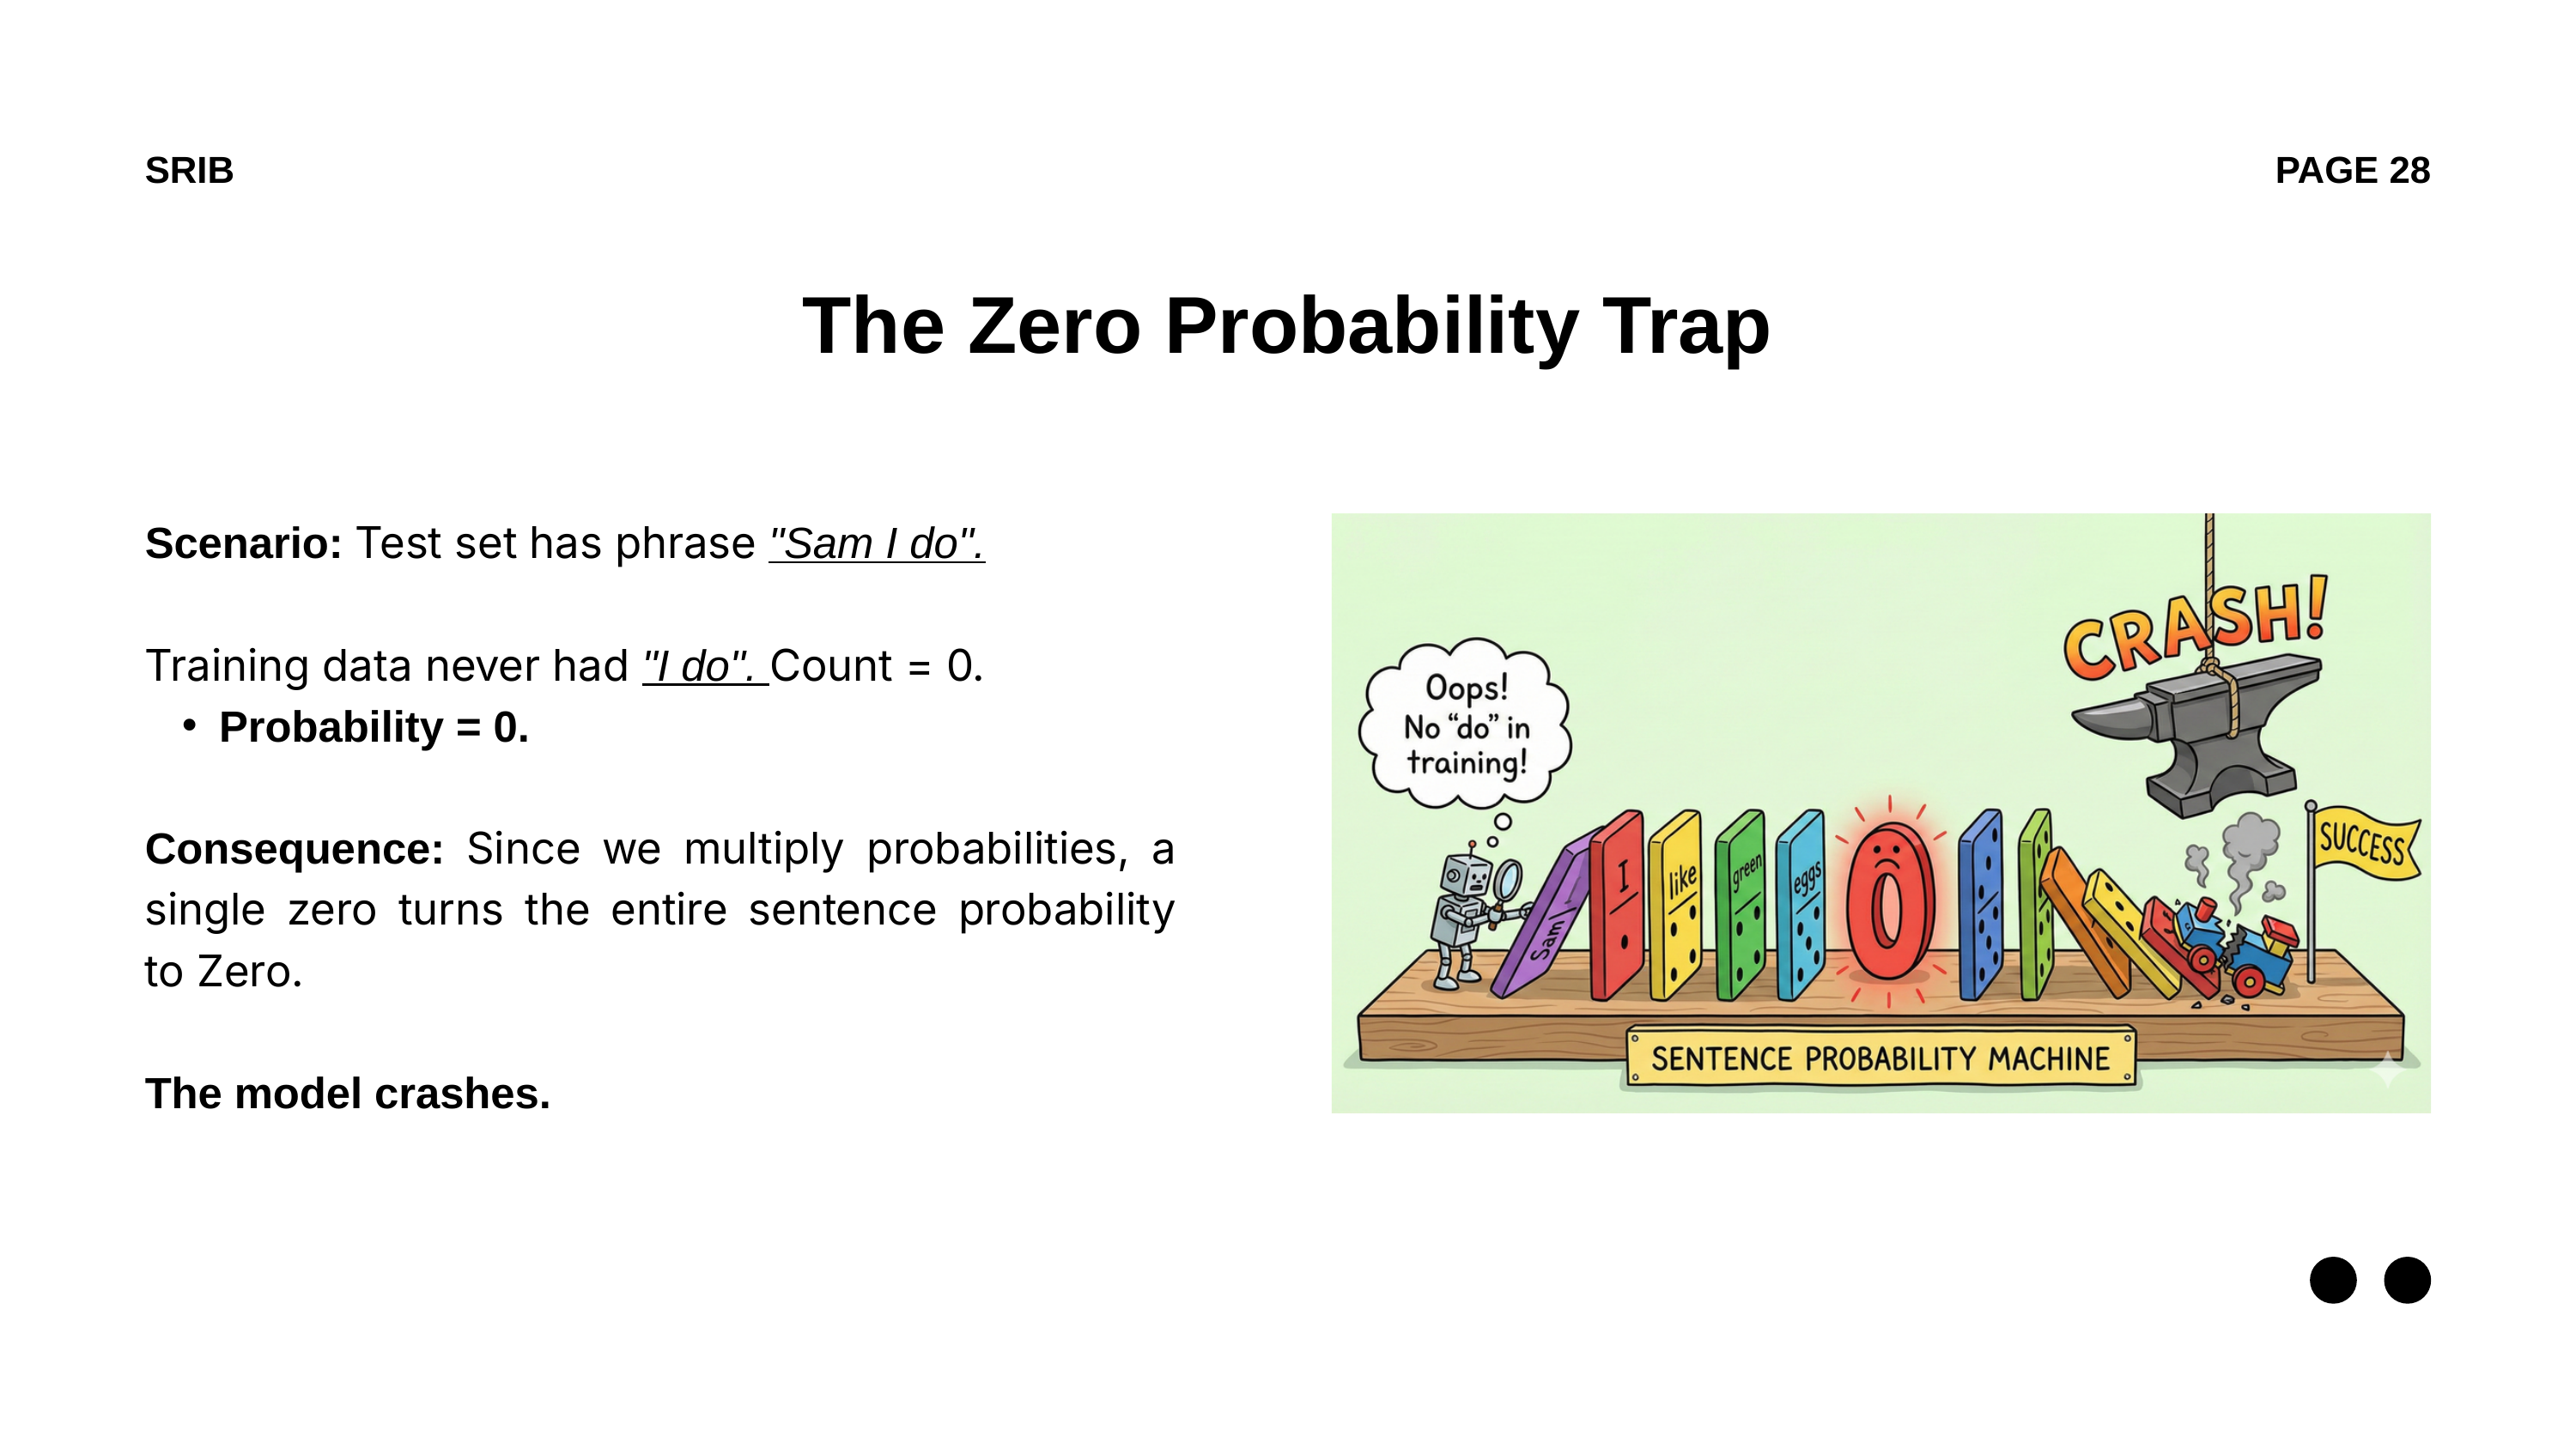

SRIB
PAGE 28
The Zero Probability Trap
Scenario: Test set has phrase "Sam I do".

Training data never had "I do". Count = 0.
Probability = 0.

Consequence: Since we multiply probabilities, a single zero turns the entire sentence probability to Zero.

The model crashes.